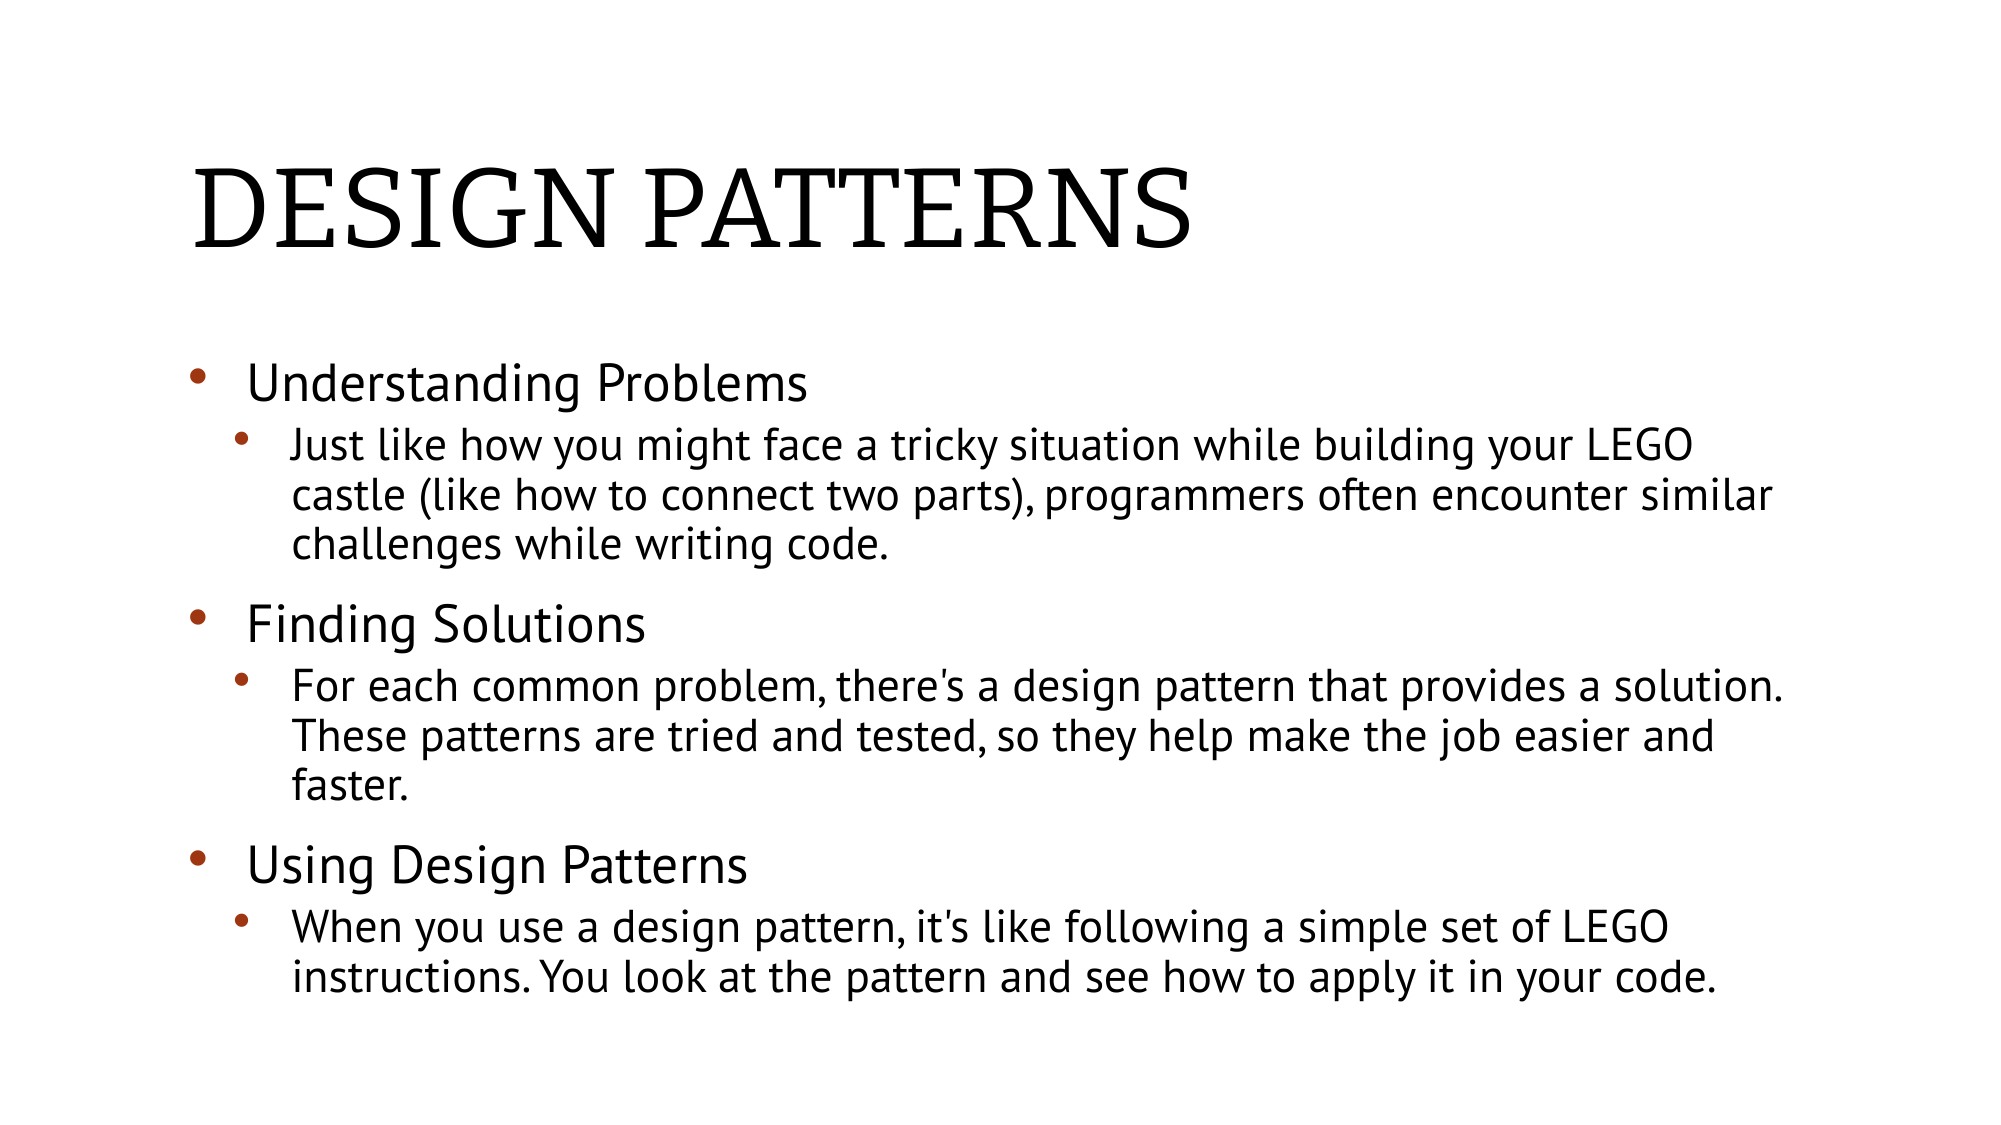

# Design Patterns
Understanding Problems
Just like how you might face a tricky situation while building your LEGO castle (like how to connect two parts), programmers often encounter similar challenges while writing code.
Finding Solutions
For each common problem, there's a design pattern that provides a solution. These patterns are tried and tested, so they help make the job easier and faster.
Using Design Patterns
When you use a design pattern, it's like following a simple set of LEGO instructions. You look at the pattern and see how to apply it in your code.